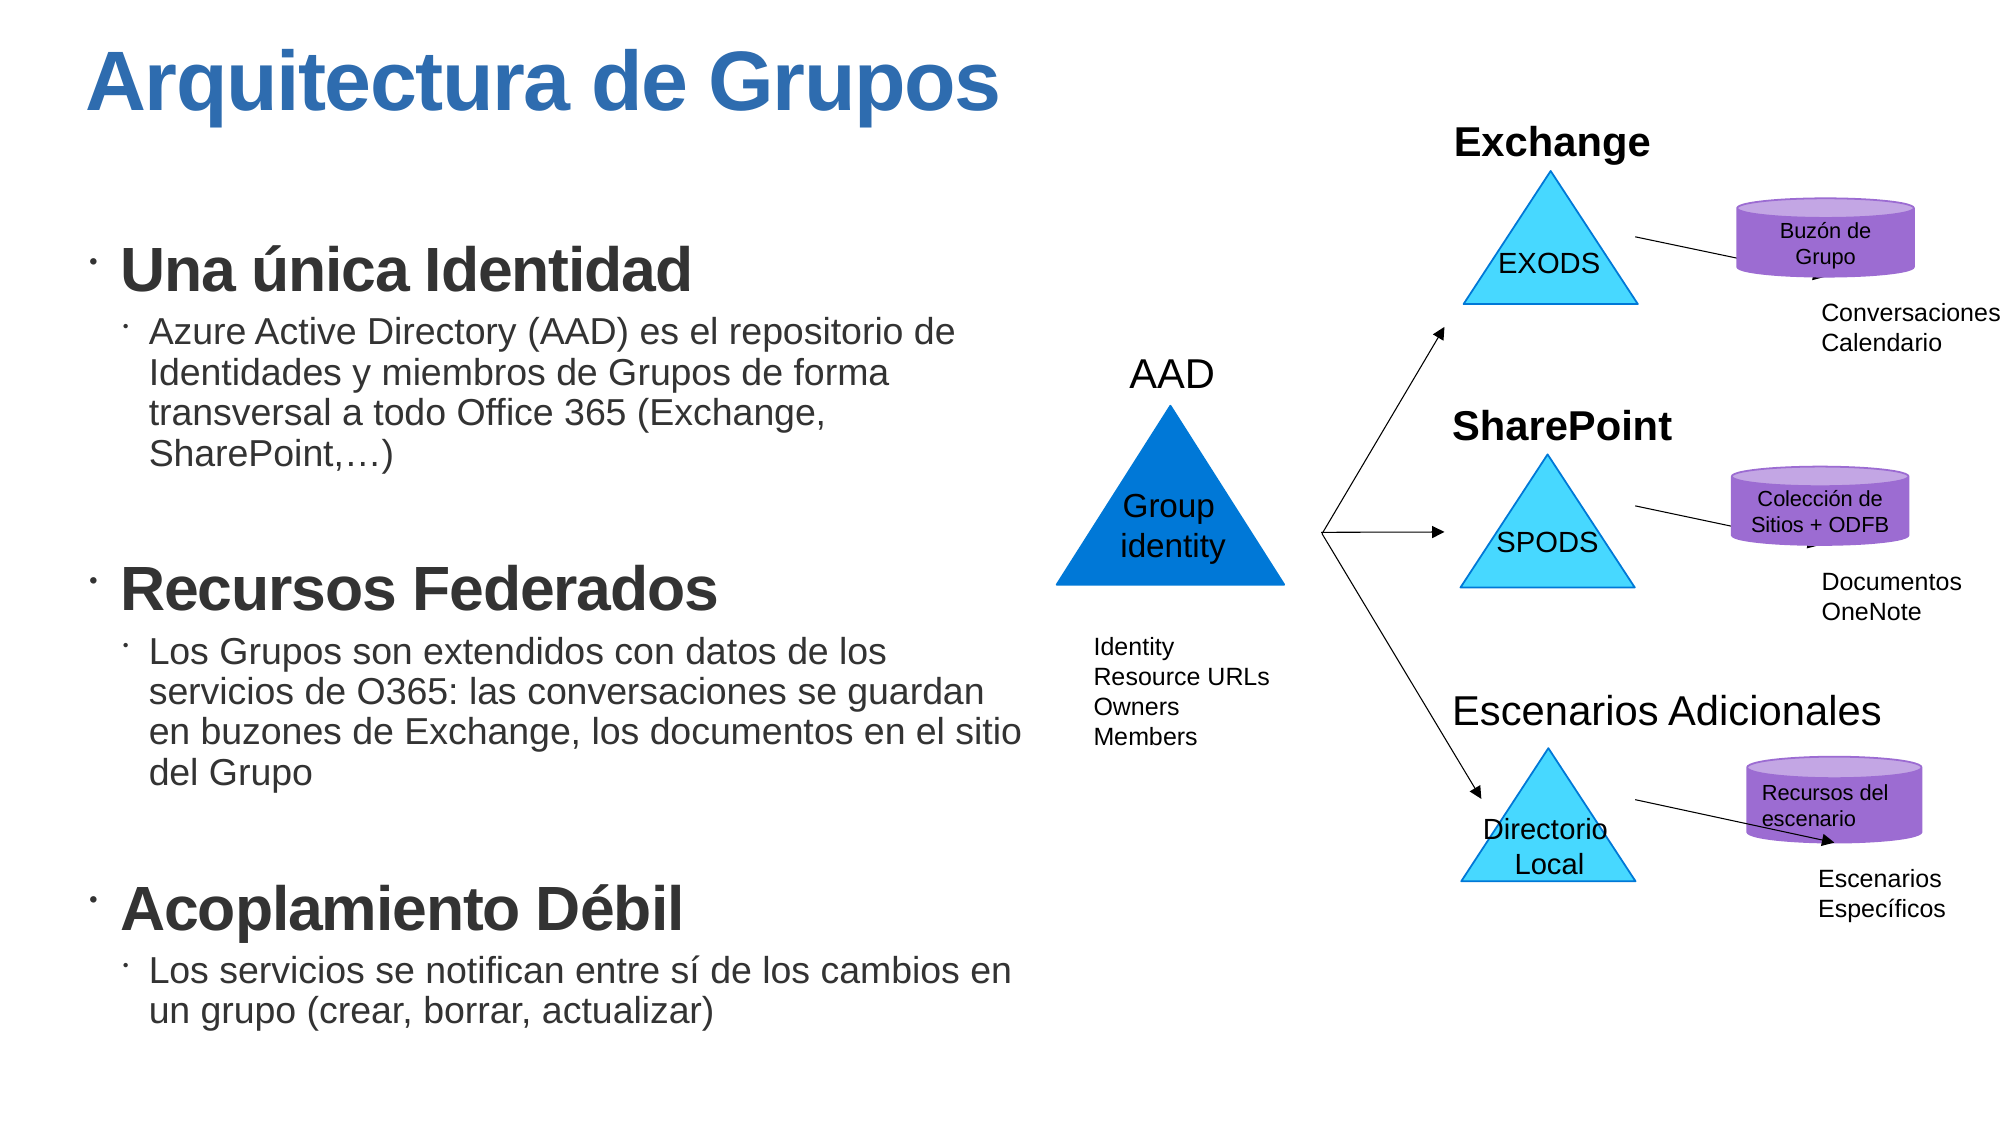

# Arquitectura de Grupos
Exchange

Buzón de Grupo
EXODS
Conversaciones
Calendario
Una única Identidad
Azure Active Directory (AAD) es el repositorio de Identidades y miembros de Grupos de forma transversal a todo Office 365 (Exchange, SharePoint,…)

Recursos Federados
Los Grupos son extendidos con datos de los servicios de O365: las conversaciones se guardan en buzones de Exchange, los documentos en el sitio del Grupo

Acoplamiento Débil
Los servicios se notifican entre sí de los cambios en un grupo (crear, borrar, actualizar)

AAD

Group
identity
Identity
Resource URLs
Owners
Members
SharePoint

Colección de Sitios + ODFB
SPODS
Documentos
OneNote
Escenarios Adicionales

Recursos del escenario
Directorio
Local
Escenarios Específicos